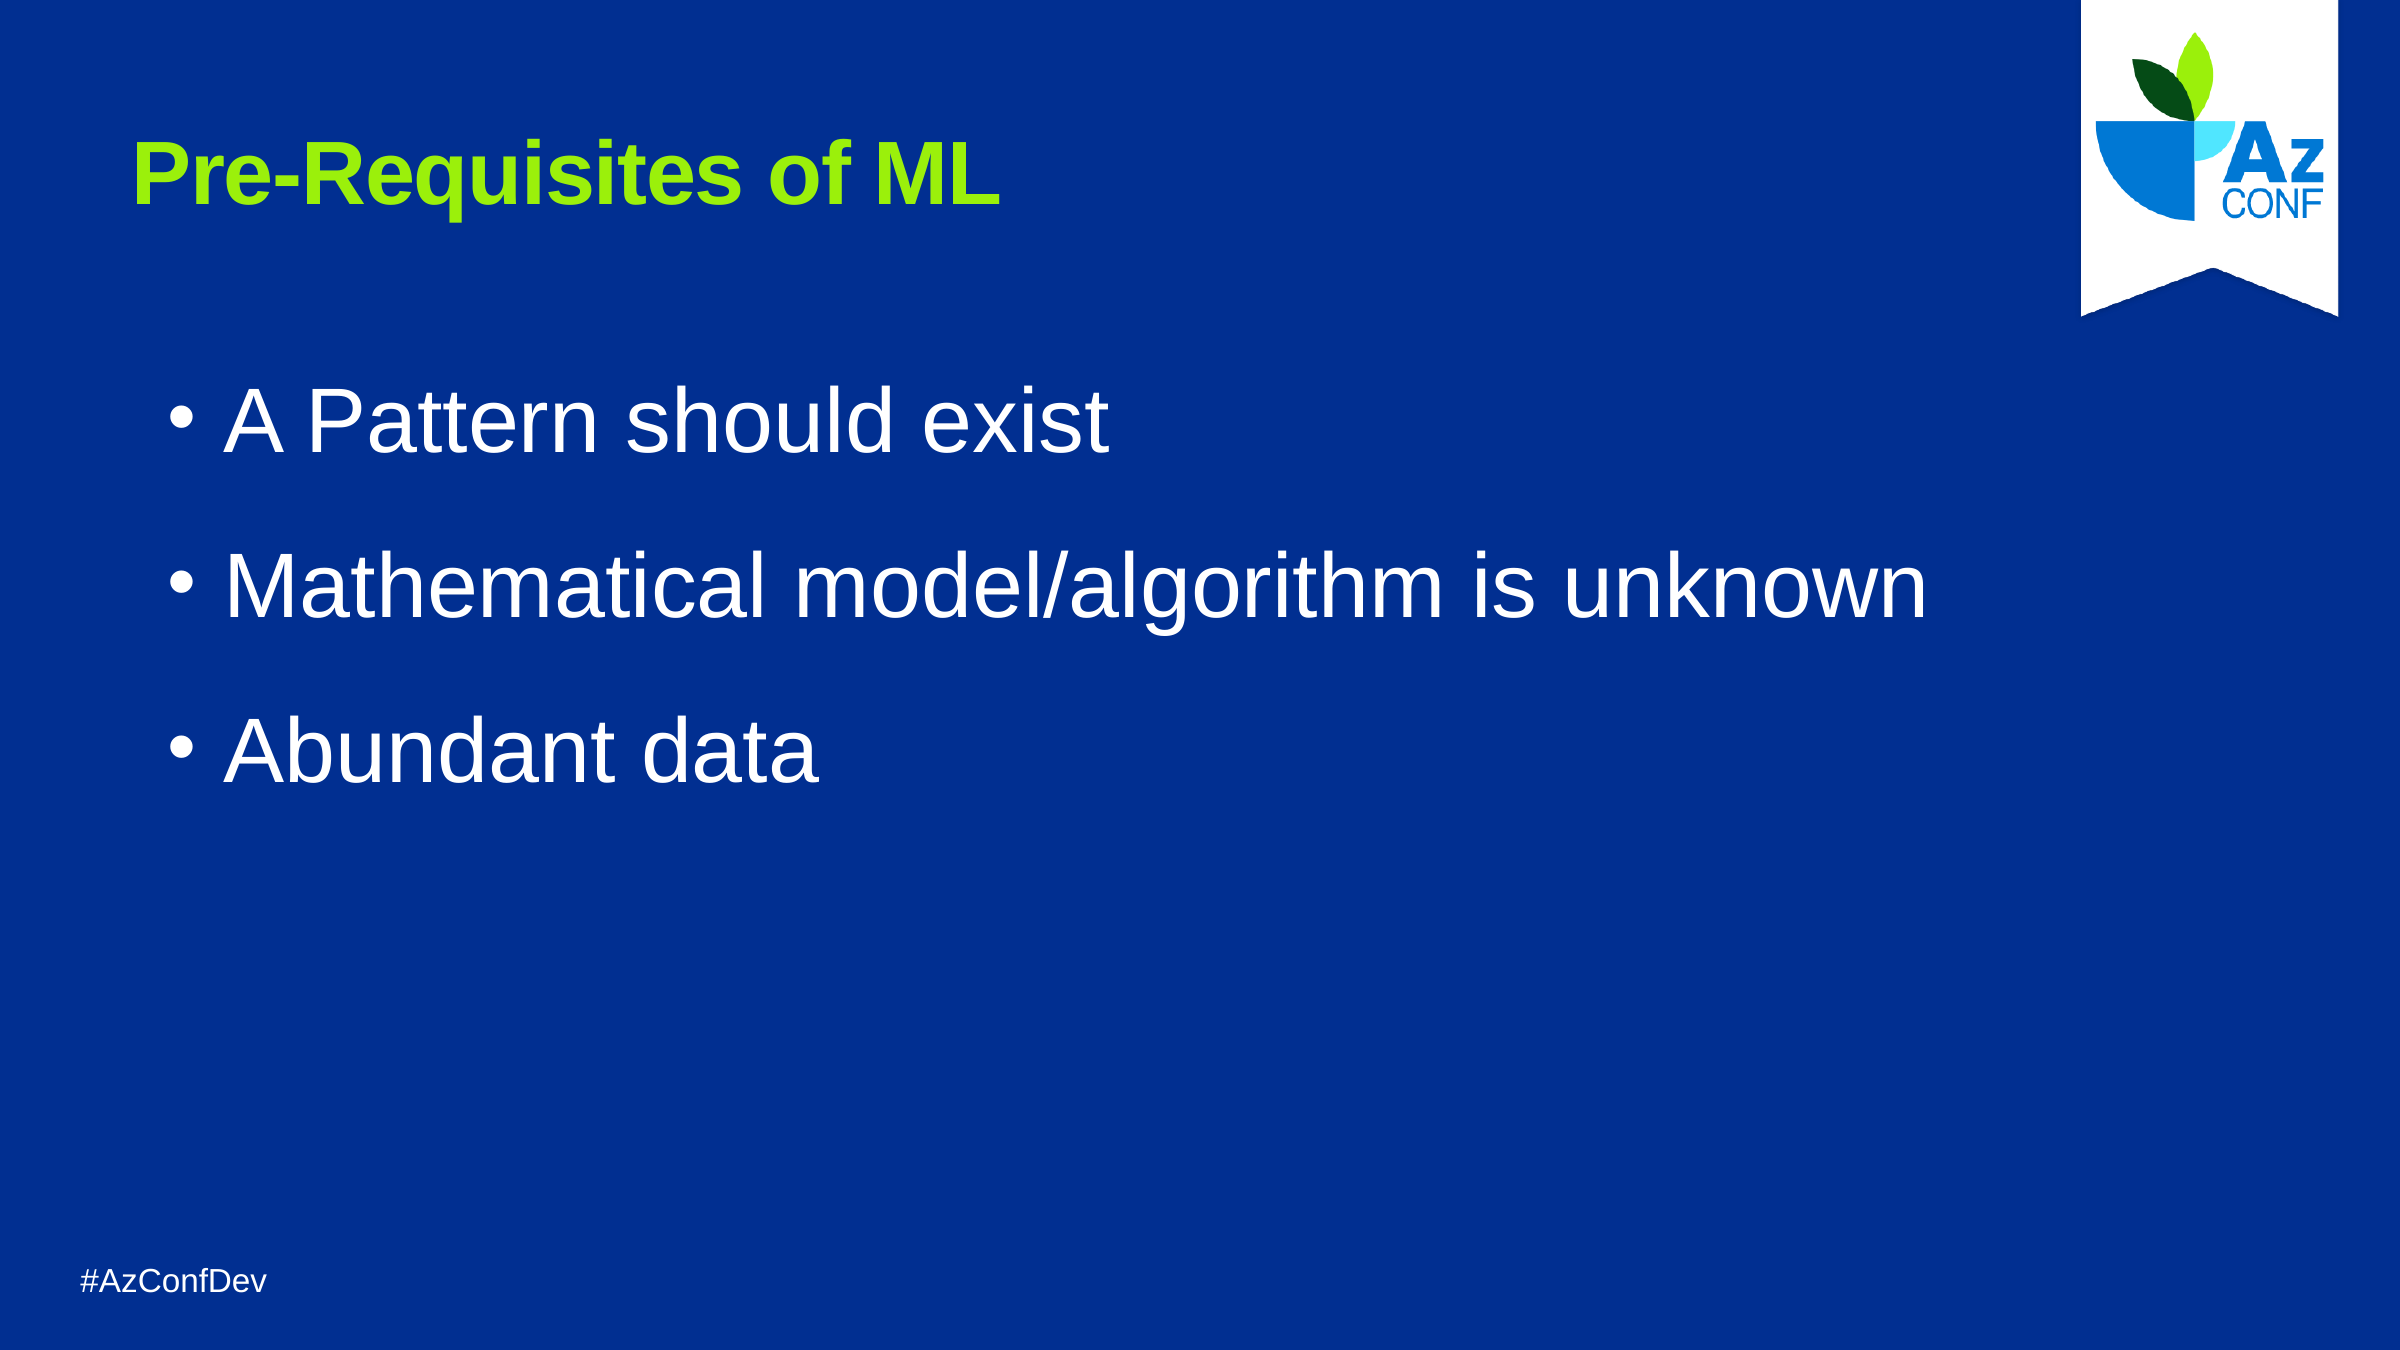

# Pre-Requisites of ML
A Pattern should exist
Mathematical model/algorithm is unknown
Abundant data